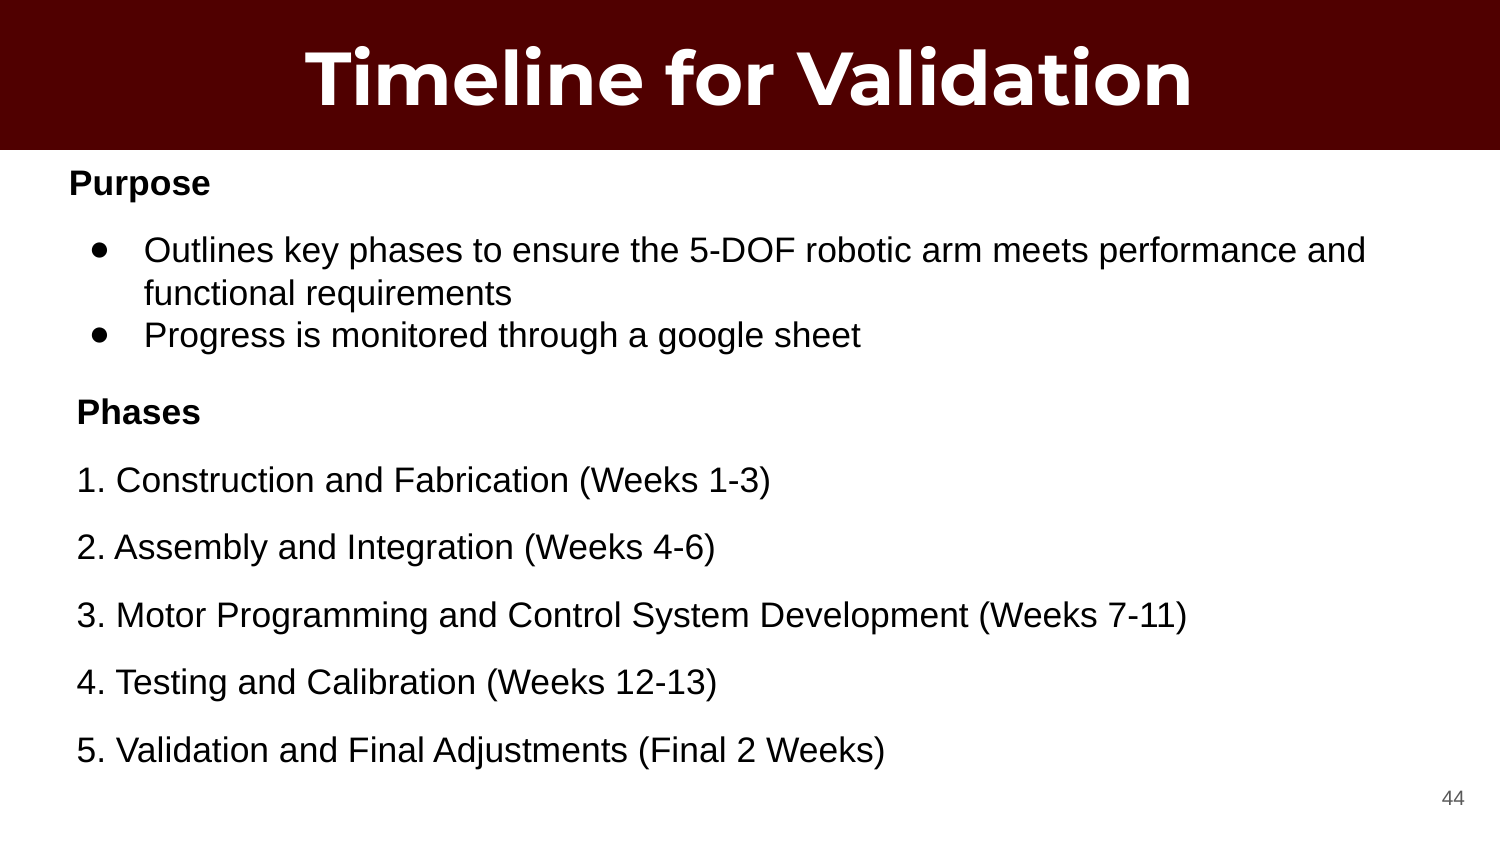

# Timeline for Validation
Purpose
Outlines key phases to ensure the 5-DOF robotic arm meets performance and functional requirements
Progress is monitored through a google sheet

Phases
1. Construction and Fabrication (Weeks 1-3)
2. Assembly and Integration (Weeks 4-6)
3. Motor Programming and Control System Development (Weeks 7-11)
4. Testing and Calibration (Weeks 12-13)
5. Validation and Final Adjustments (Final 2 Weeks)

44